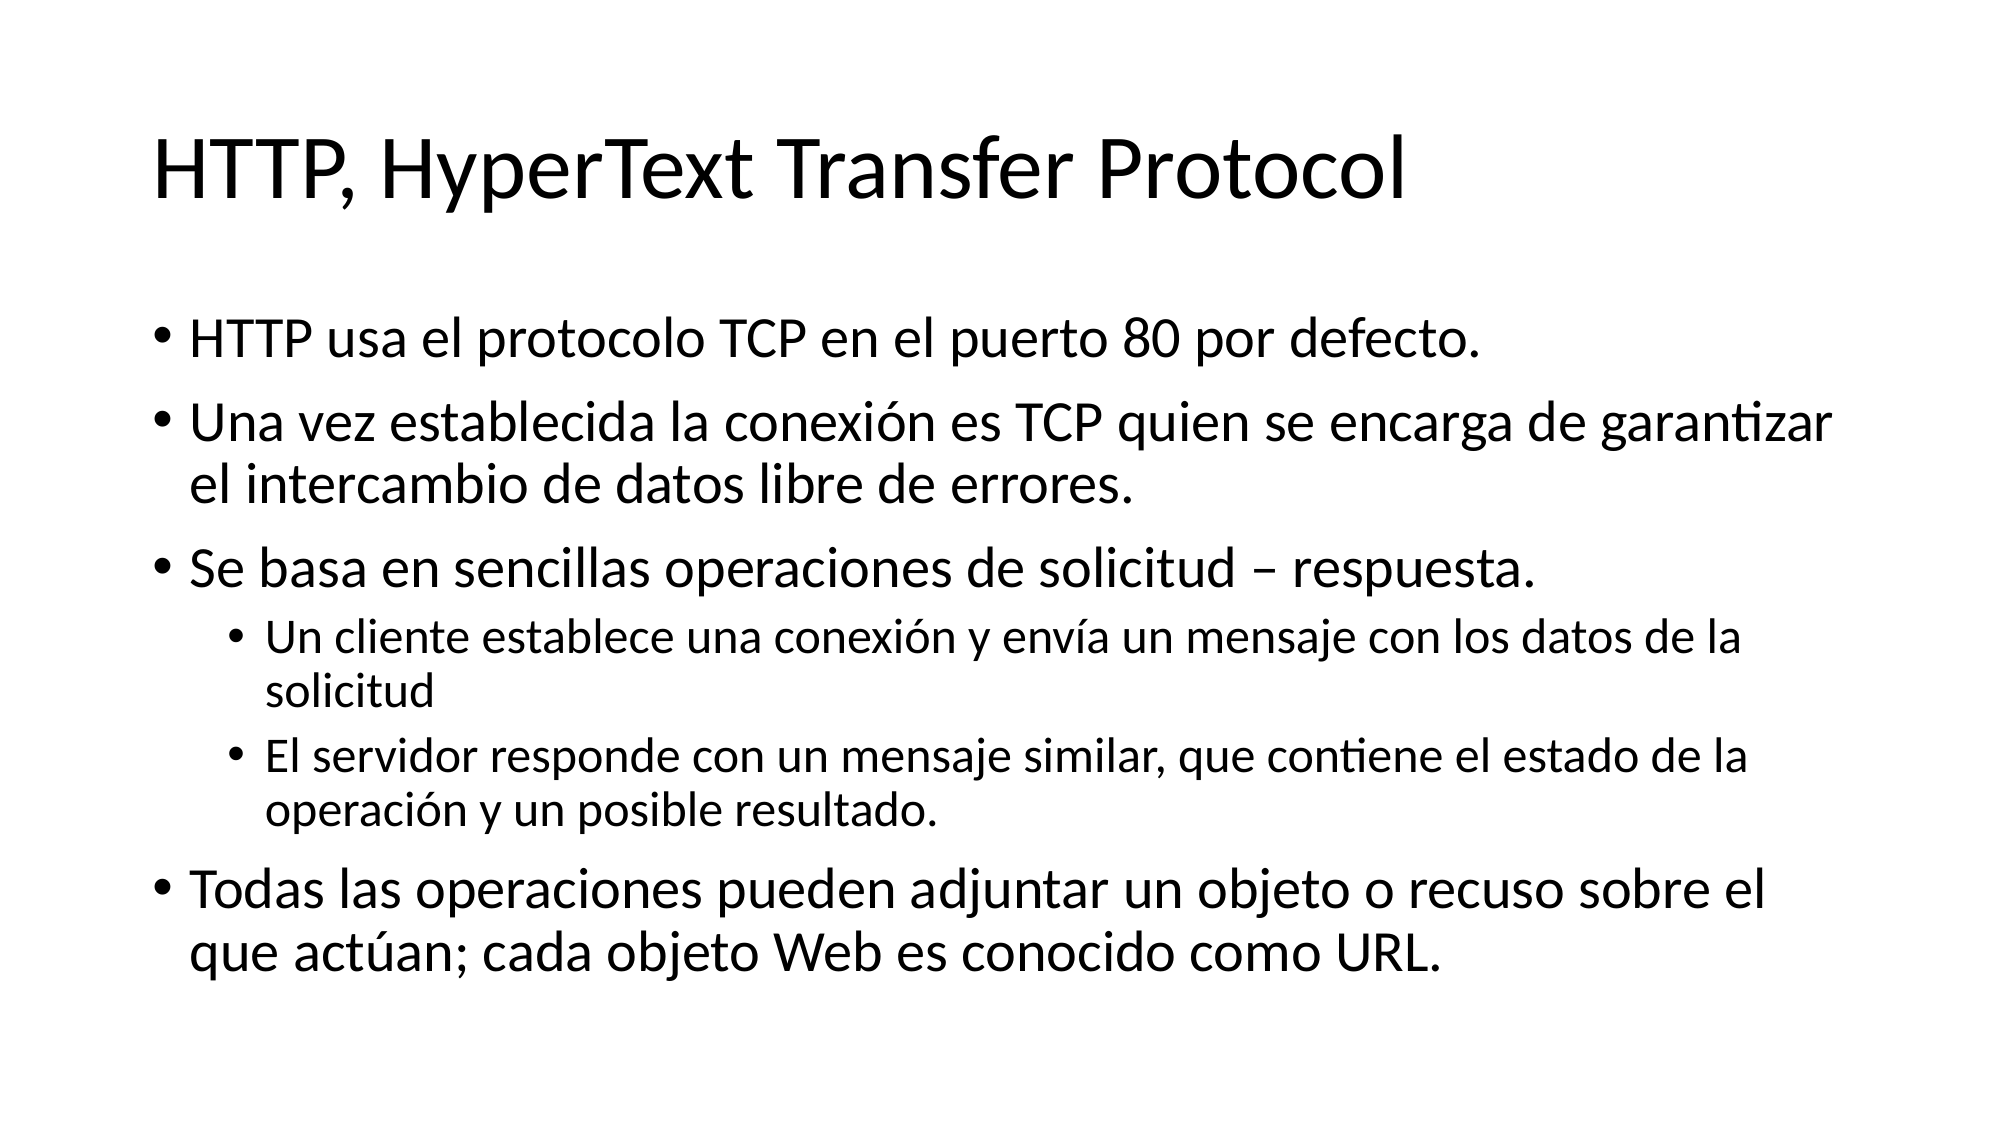

# HTTP, HyperText Transfer Protocol
HTTP usa el protocolo TCP en el puerto 80 por defecto.
Una vez establecida la conexión es TCP quien se encarga de garantizar el intercambio de datos libre de errores.
Se basa en sencillas operaciones de solicitud – respuesta.
Un cliente establece una conexión y envía un mensaje con los datos de la solicitud
El servidor responde con un mensaje similar, que contiene el estado de la operación y un posible resultado.
Todas las operaciones pueden adjuntar un objeto o recuso sobre el que actúan; cada objeto Web es conocido como URL.